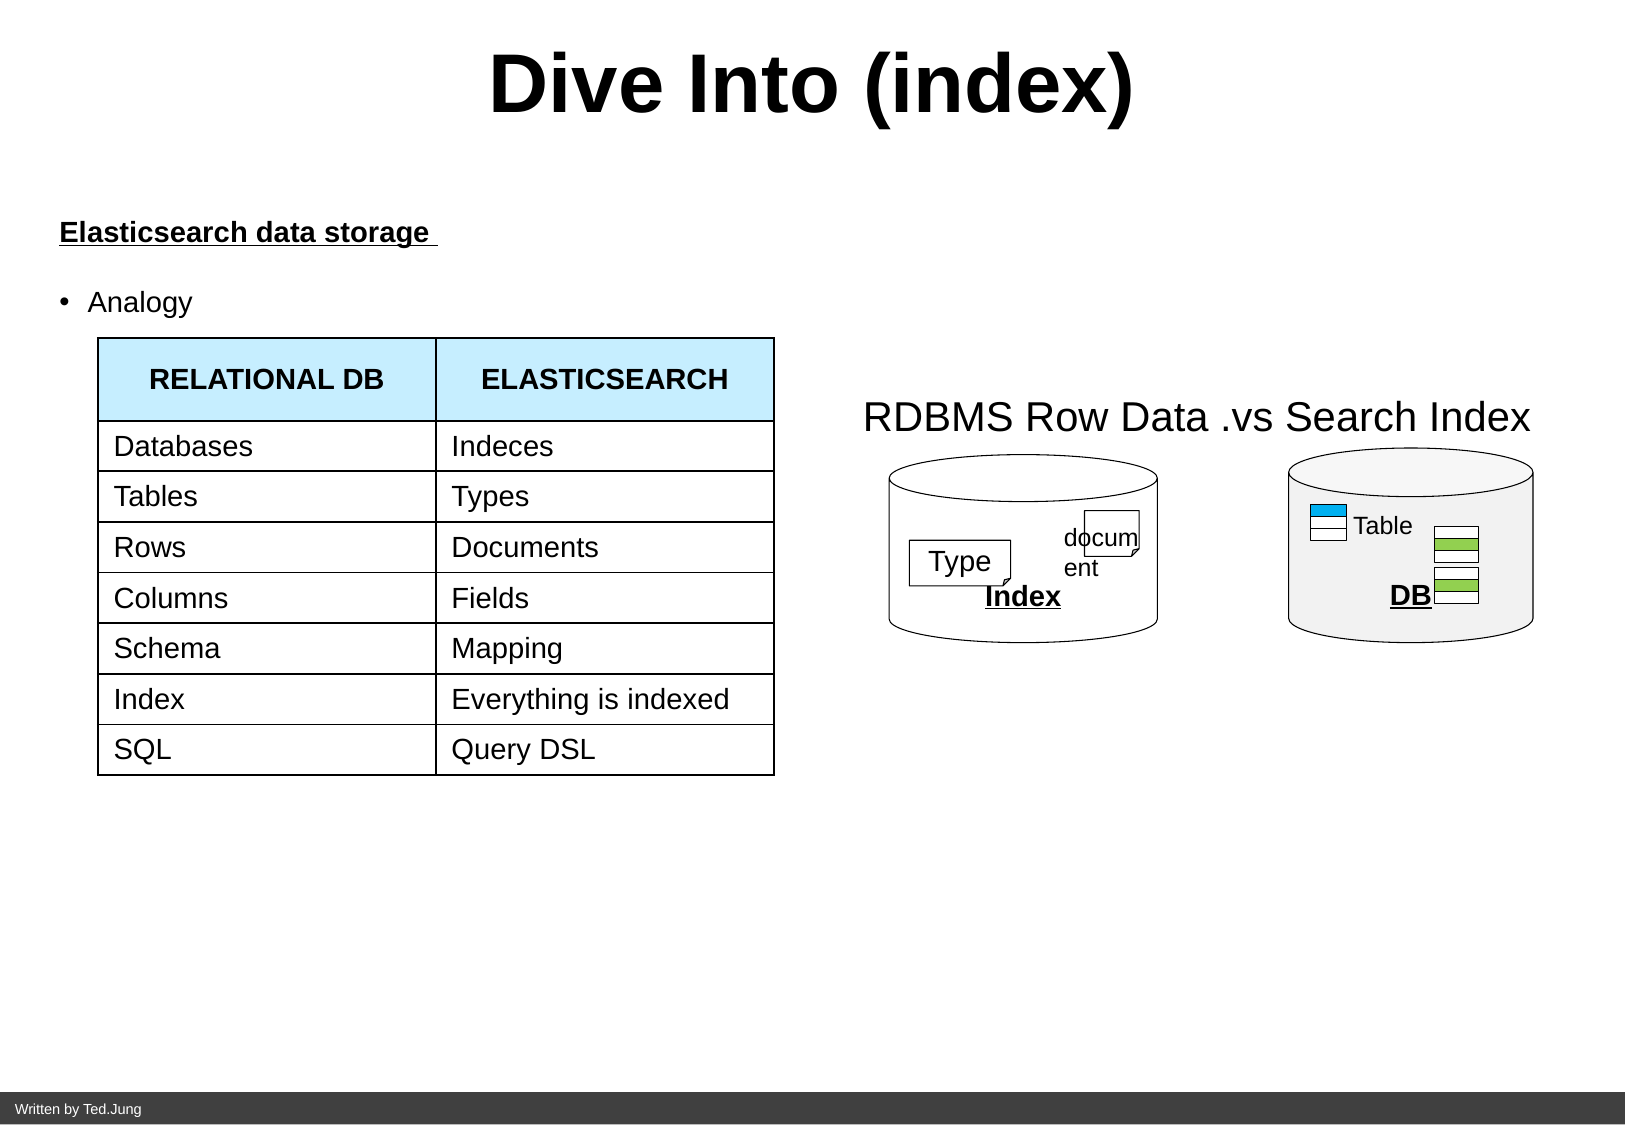

Dive Into (index)
Elasticsearch data storage

Analogy

| RELATIONAL DB | ELASTICSEARCH |
| --- | --- |
| Databases | Indeces |
| Tables | Types |
| Rows | Documents |
| Columns | Fields |
| Schema | Mapping |
| Index | Everything is indexed |
| SQL | Query DSL |
RDBMS Row Data .vs Search Index
DB
Index
Table

document

Type